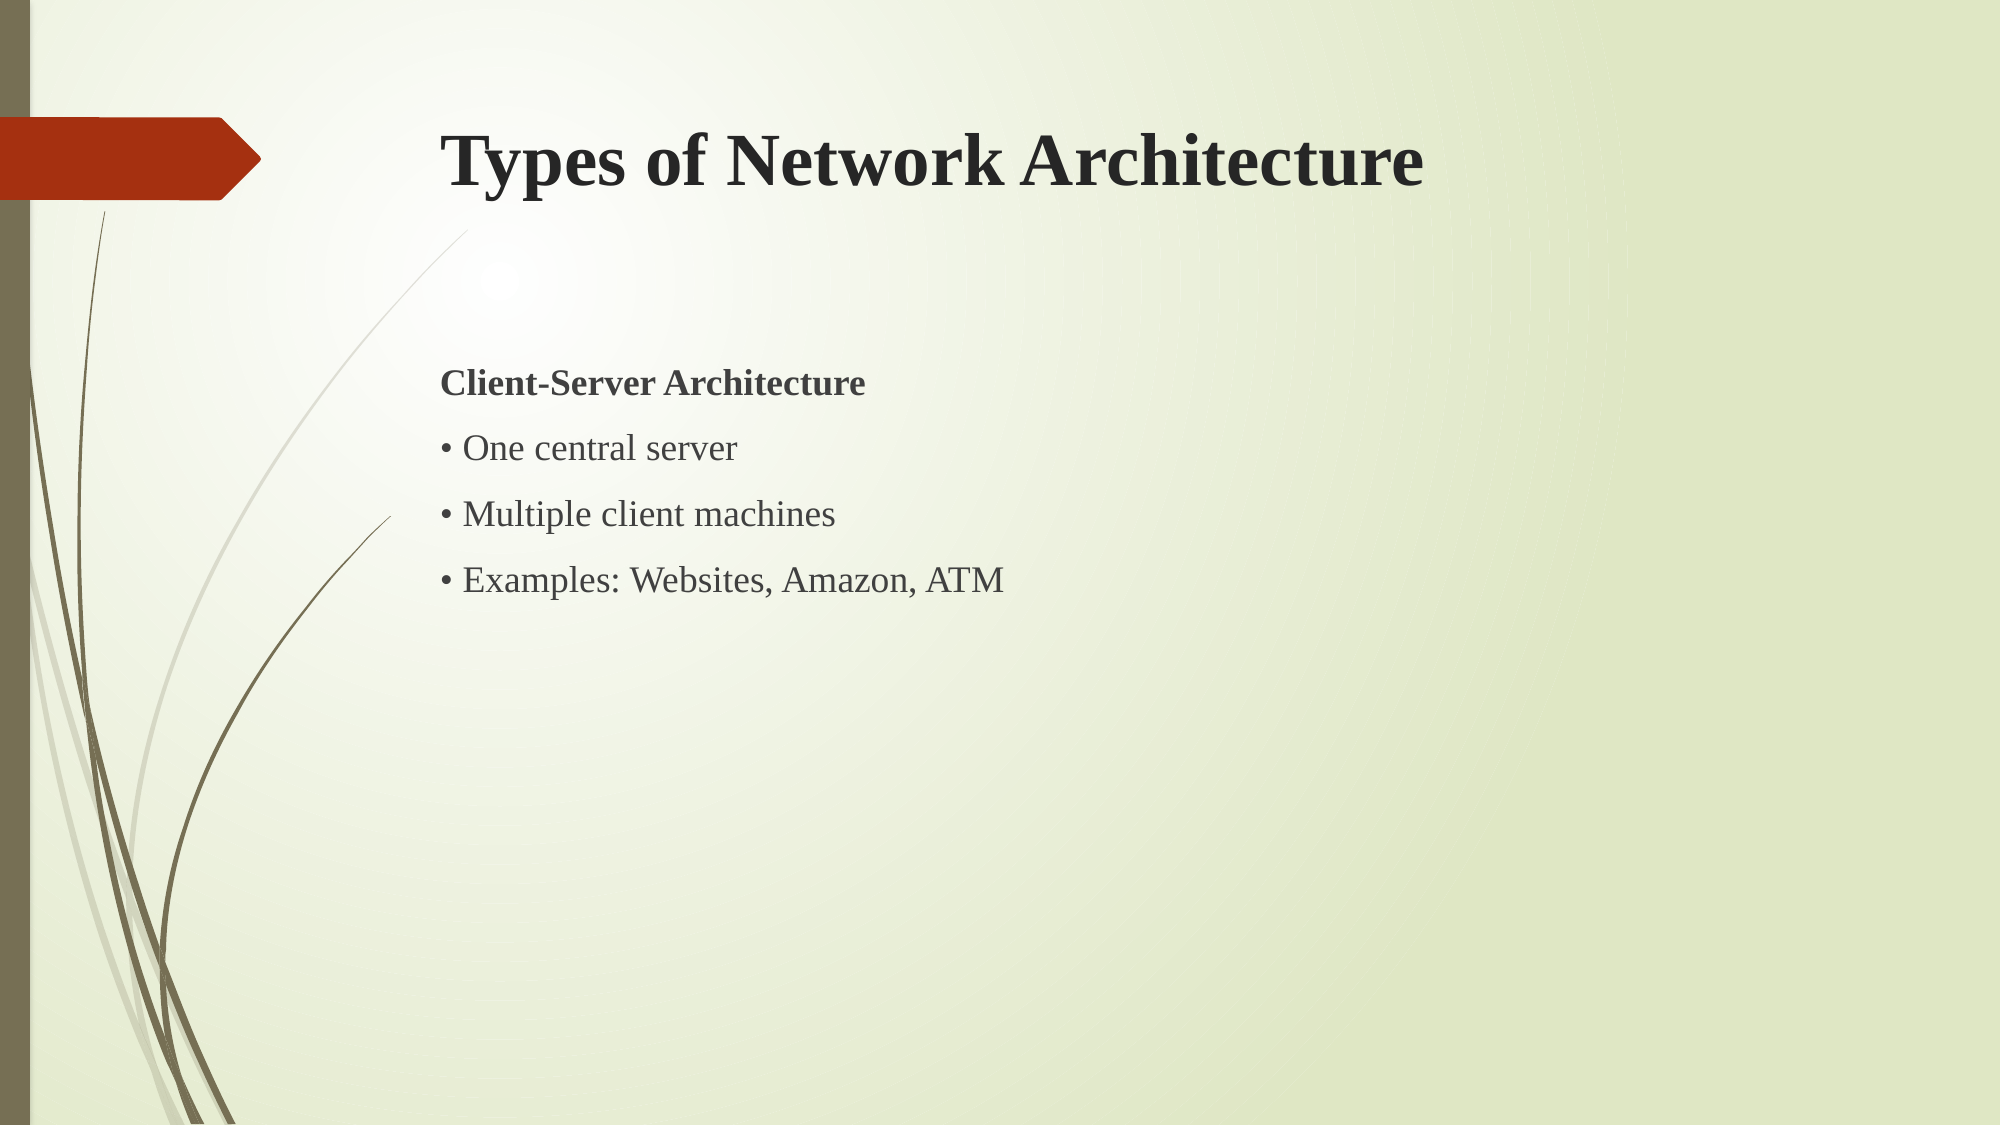

# Types of Network Architecture
Client-Server Architecture
• One central server
• Multiple client machines
• Examples: Websites, Amazon, ATM